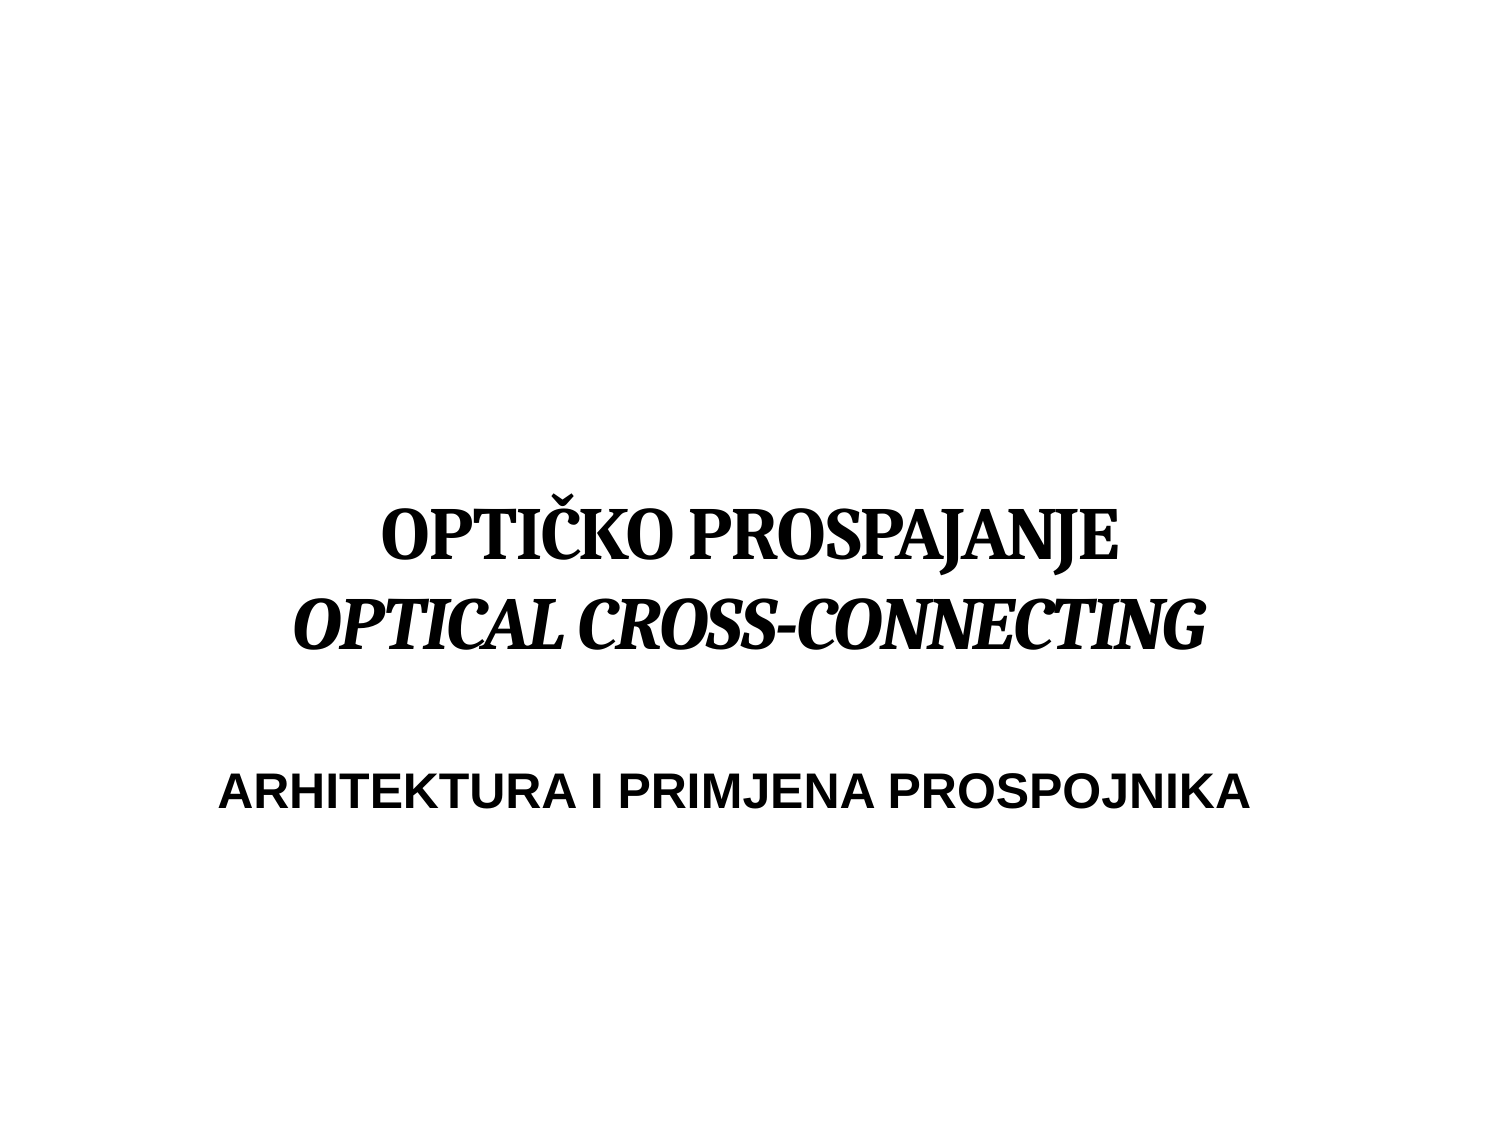

# Optičko prospajanje Optical cross-connecting

Arhitektura i primjena prospojnika